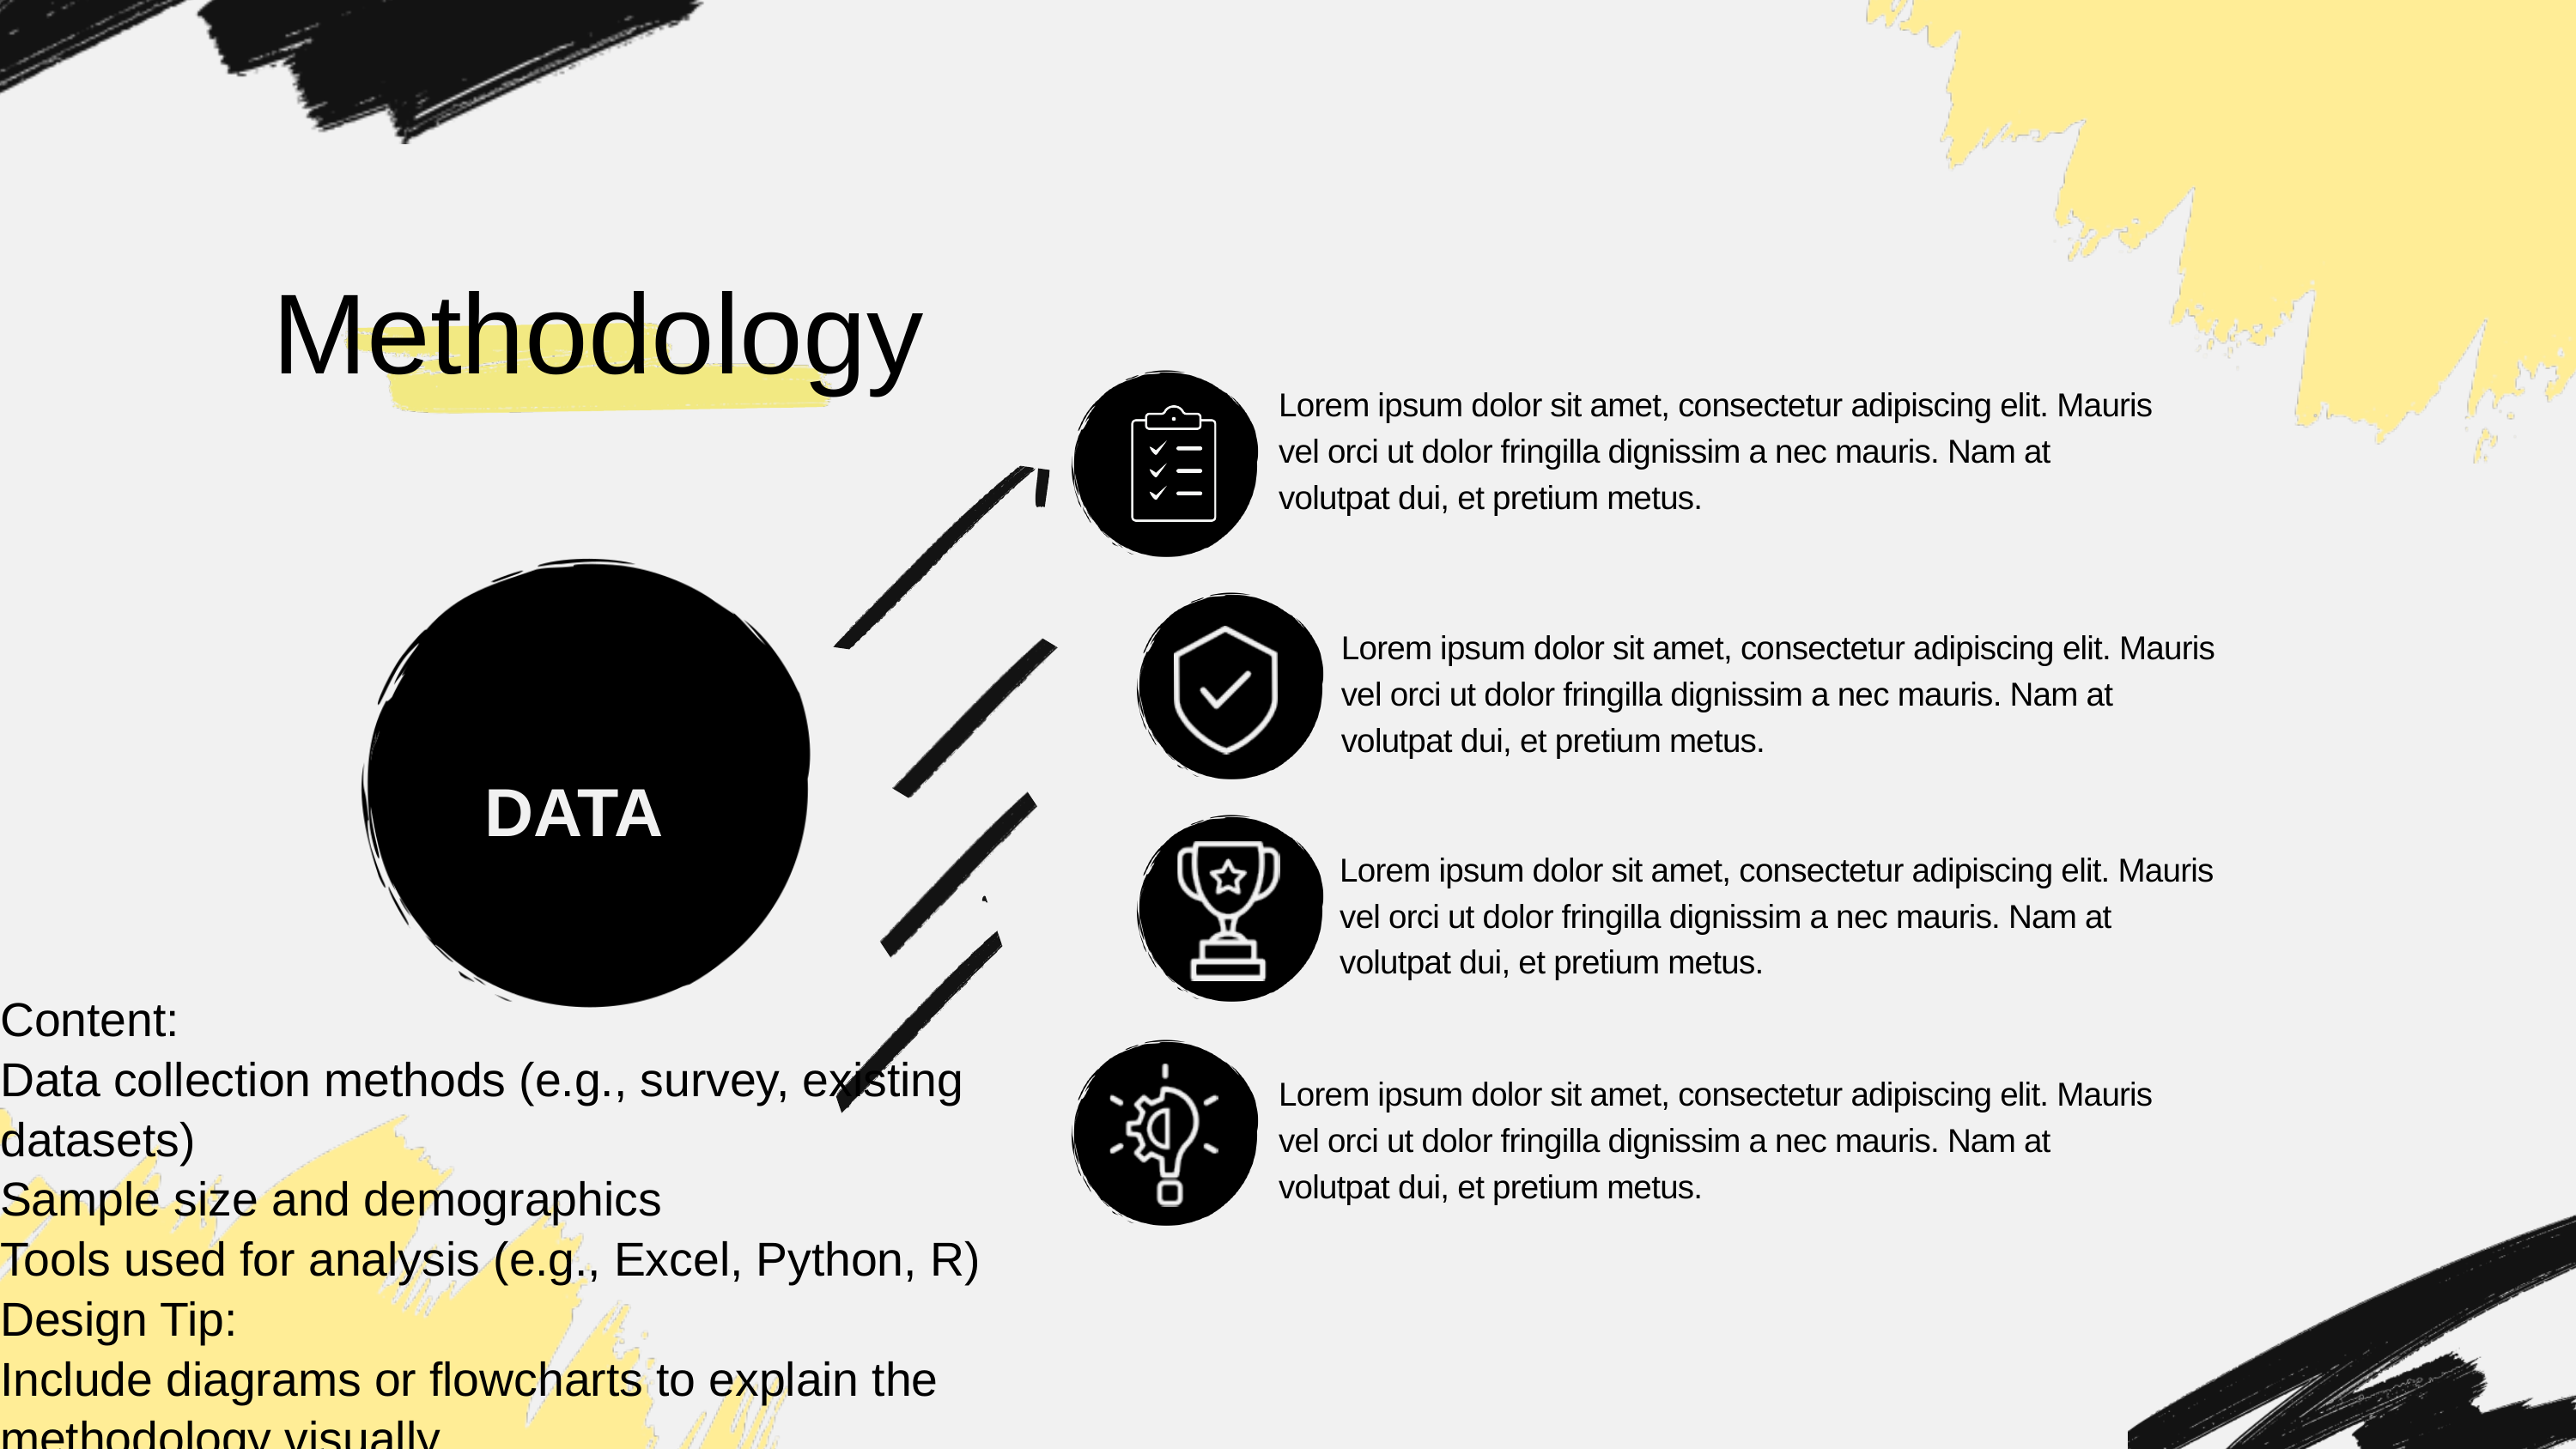

Methodology

Lorem ipsum dolor sit amet, consectetur adipiscing elit. Mauris vel orci ut dolor fringilla dignissim a nec mauris. Nam at volutpat dui, et pretium metus.

Lorem ipsum dolor sit amet, consectetur adipiscing elit. Mauris vel orci ut dolor fringilla dignissim a nec mauris. Nam at volutpat dui, et pretium metus.

DATA

Lorem ipsum dolor sit amet, consectetur adipiscing elit. Mauris vel orci ut dolor fringilla dignissim a nec mauris. Nam at volutpat dui, et pretium metus.

Content:
Data collection methods (e.g., survey, existing datasets)
Sample size and demographics
Tools used for analysis (e.g., Excel, Python, R)
Design Tip:
Include diagrams or flowcharts to explain the methodology visually.

Lorem ipsum dolor sit amet, consectetur adipiscing elit. Mauris vel orci ut dolor fringilla dignissim a nec mauris. Nam at volutpat dui, et pretium metus.